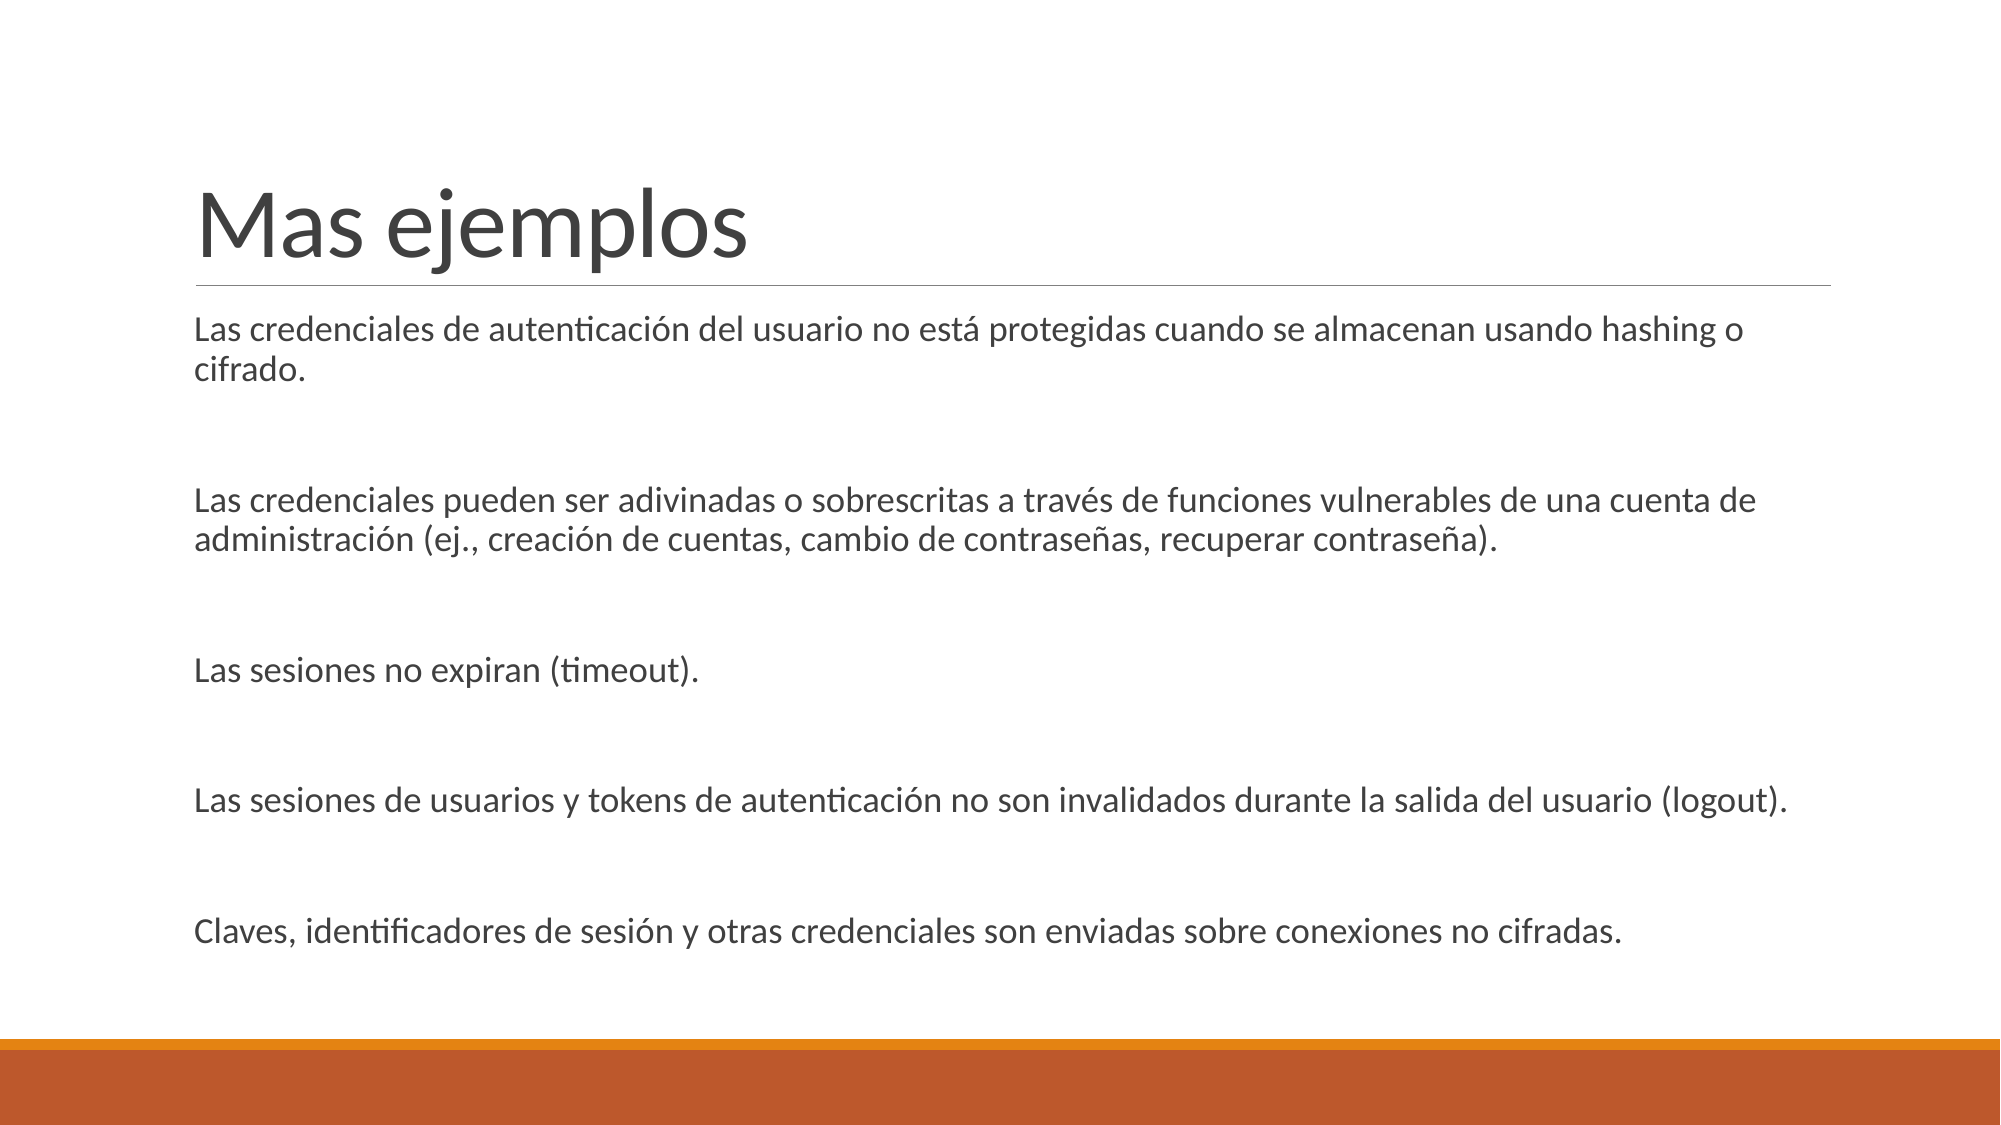

# Mas ejemplos
Las credenciales de autenticación del usuario no está protegidas cuando se almacenan usando hashing o cifrado.

Las credenciales pueden ser adivinadas o sobrescritas a través de funciones vulnerables de una cuenta de administración (ej., creación de cuentas, cambio de contraseñas, recuperar contraseña).

Las sesiones no expiran (timeout).

Las sesiones de usuarios y tokens de autenticación no son invalidados durante la salida del usuario (logout).

Claves, identificadores de sesión y otras credenciales son enviadas sobre conexiones no cifradas.